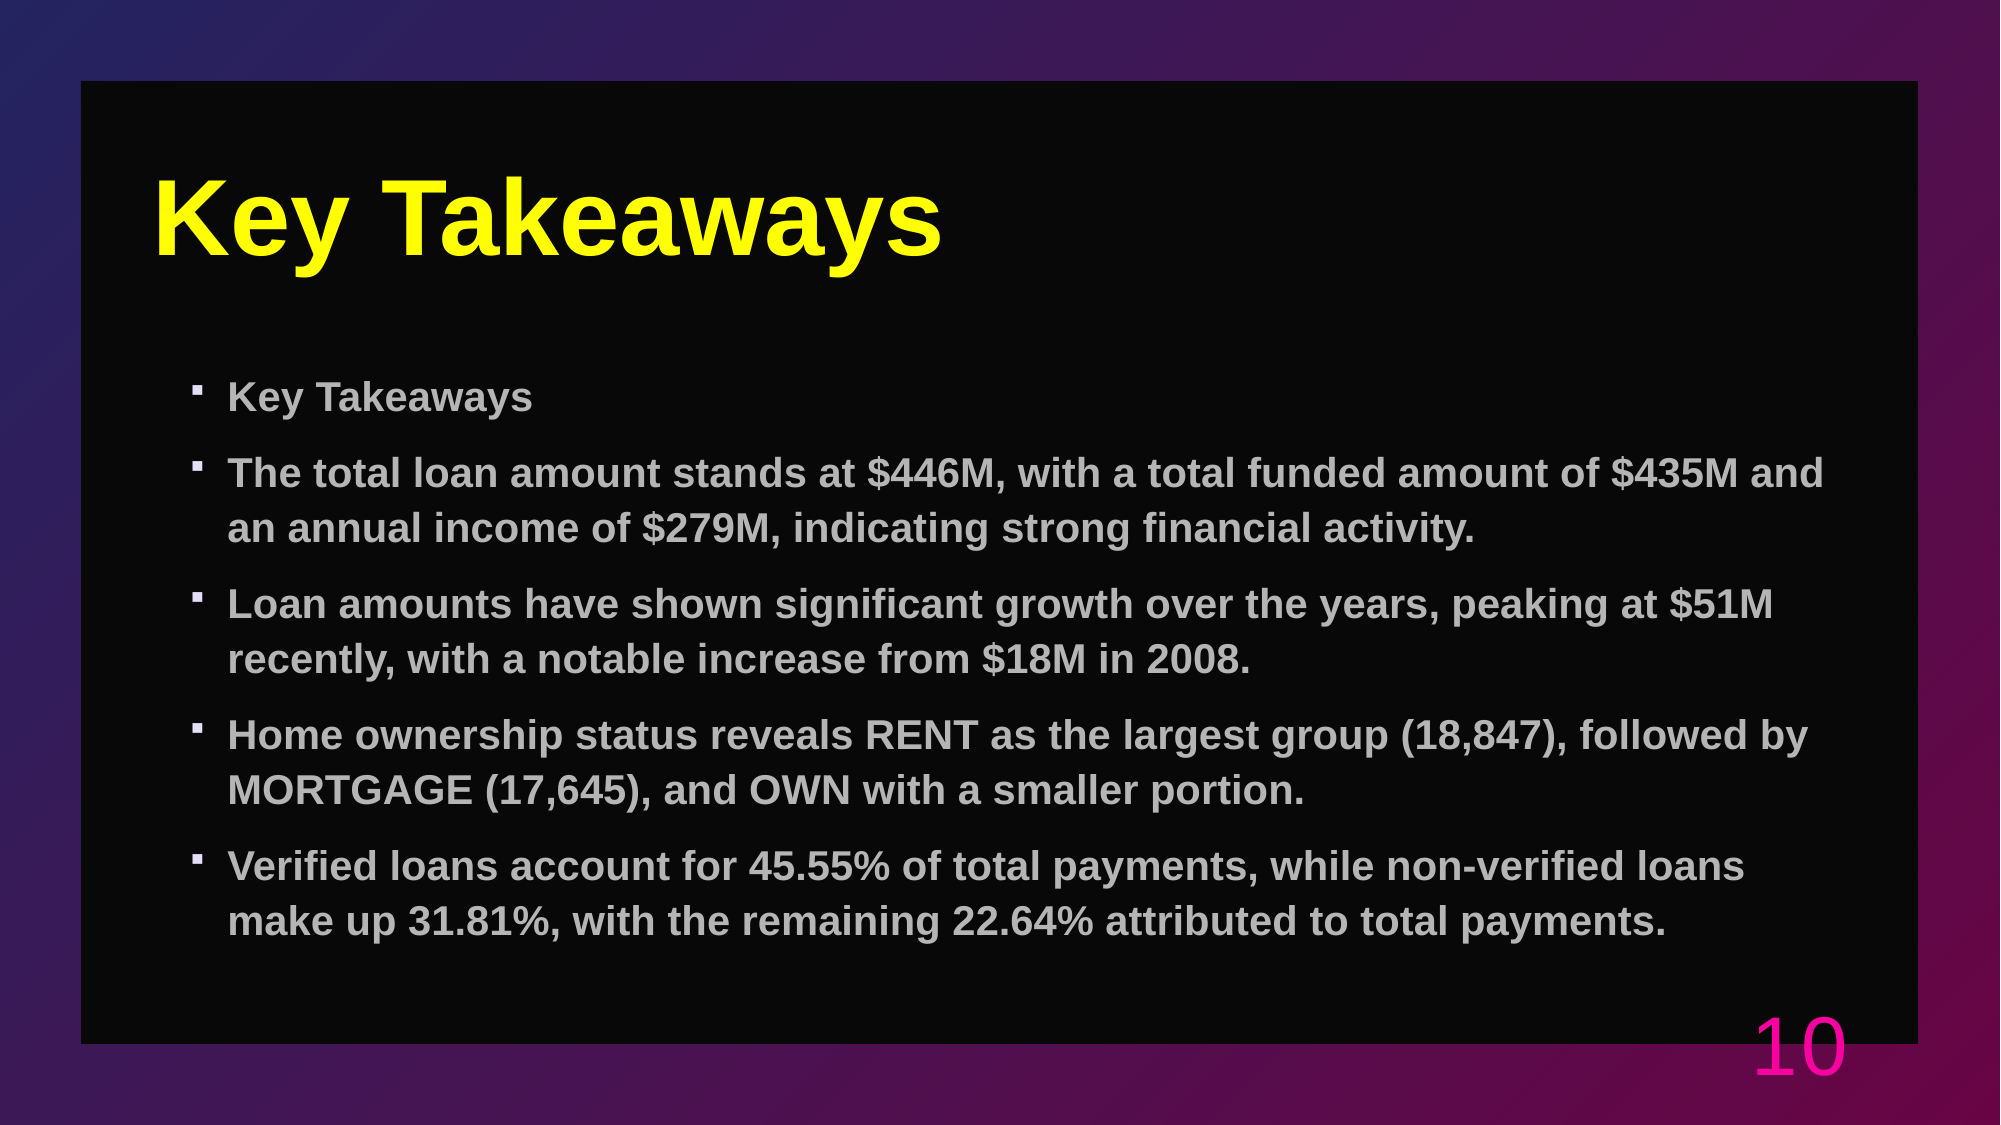

# Key Takeaways
Key Takeaways
The total loan amount stands at $446M, with a total funded amount of $435M and an annual income of $279M, indicating strong financial activity.
Loan amounts have shown significant growth over the years, peaking at $51M recently, with a notable increase from $18M in 2008.
Home ownership status reveals RENT as the largest group (18,847), followed by MORTGAGE (17,645), and OWN with a smaller portion.
Verified loans account for 45.55% of total payments, while non-verified loans make up 31.81%, with the remaining 22.64% attributed to total payments.
10